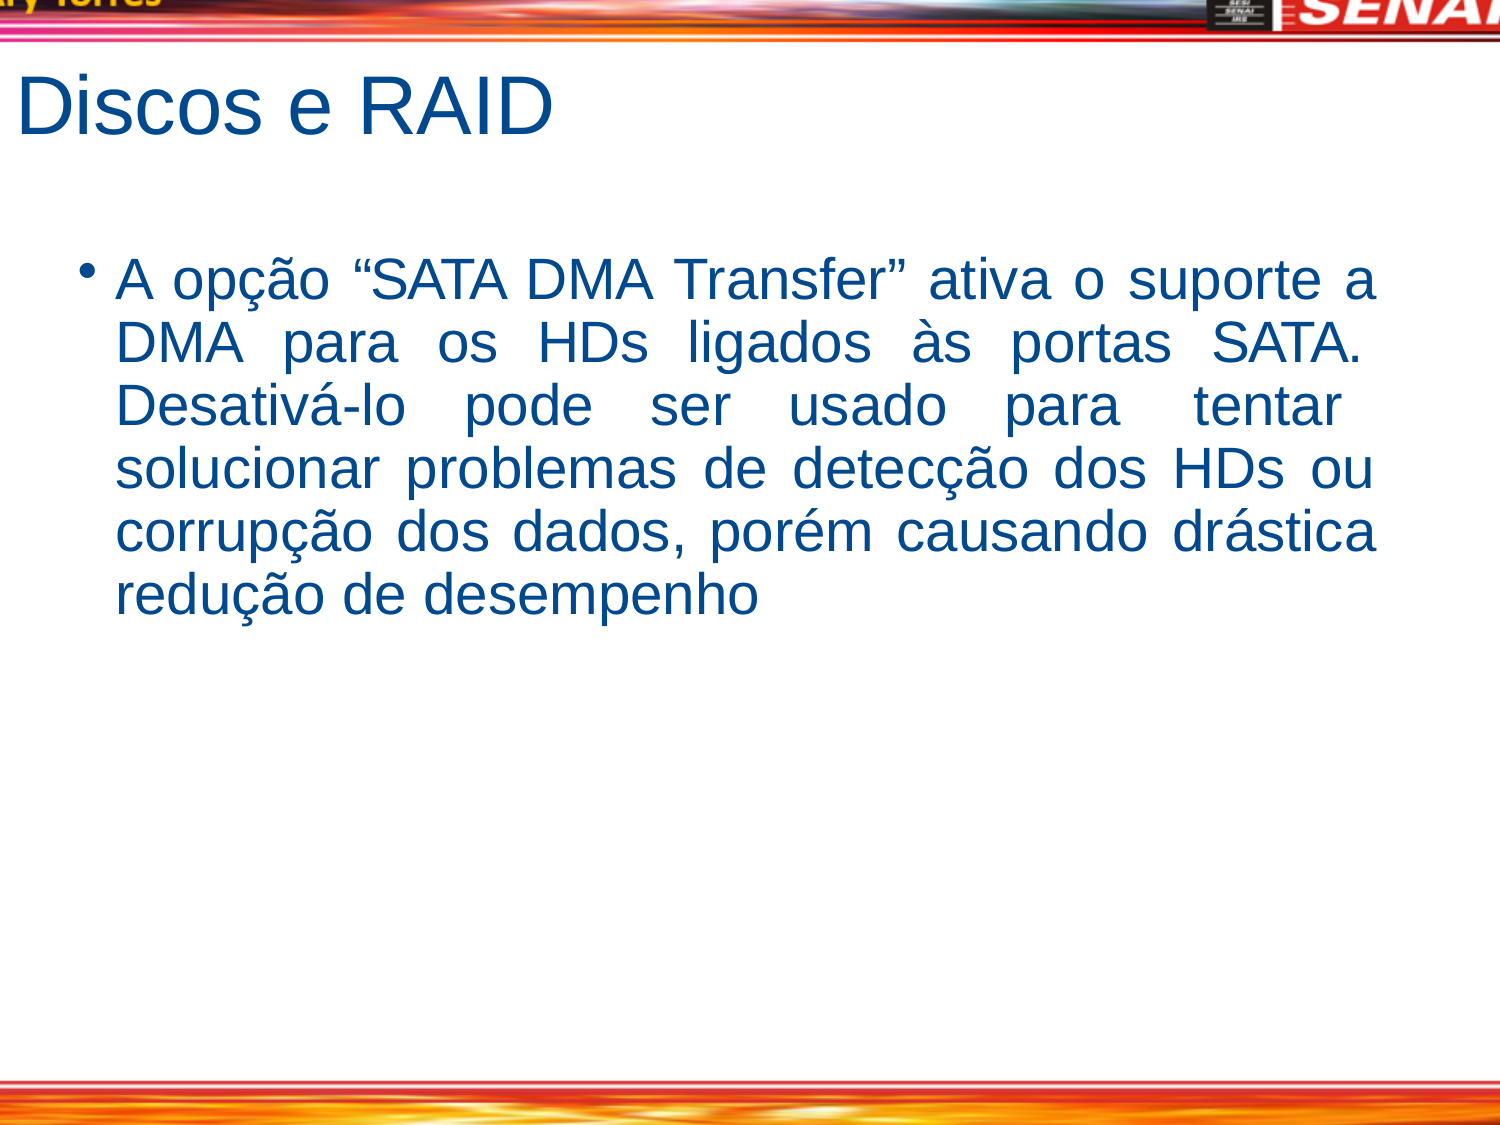

# Discos e RAID
A opção “SATA DMA Transfer” ativa o suporte a  DMA para os HDs ligados às portas SATA.  Desativá-lo pode ser usado para tentar  solucionar problemas de detecção dos HDs ou  corrupção dos dados, porém causando drástica  redução de desempenho